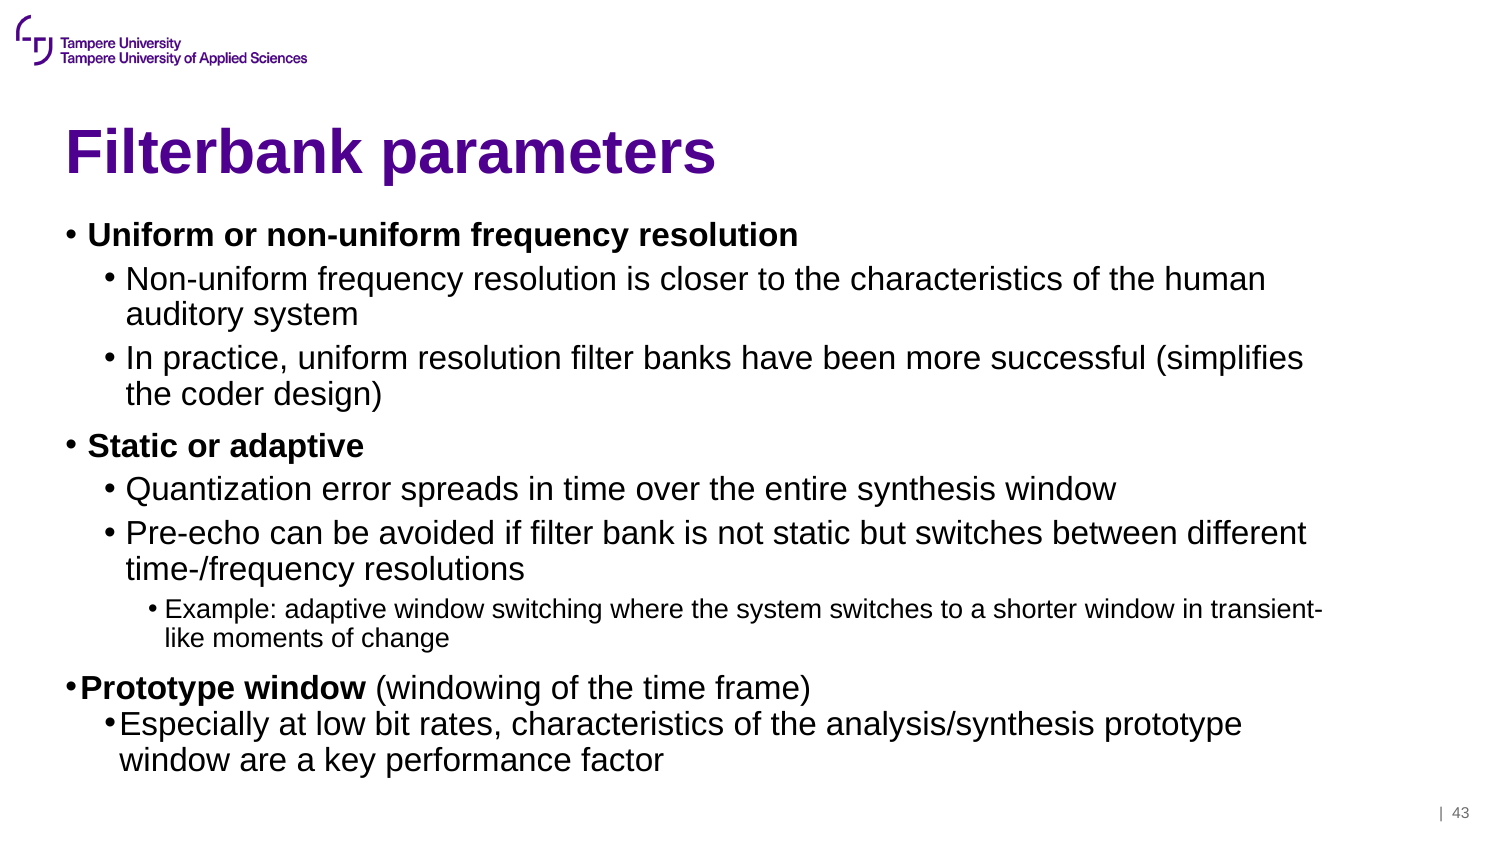

# Filterbank parameters
Uniform or non-uniform frequency resolution
Non-uniform frequency resolution is closer to the characteristics of the human auditory system
In practice, uniform resolution filter banks have been more successful (simplifies the coder design)
Static or adaptive
Quantization error spreads in time over the entire synthesis window
Pre-echo can be avoided if filter bank is not static but switches between different time-/frequency resolutions
Example: adaptive window switching where the system switches to a shorter window in transient-like moments of change
Prototype window (windowing of the time frame)
Especially at low bit rates, characteristics of the analysis/synthesis prototype window are a key performance factor

|  43